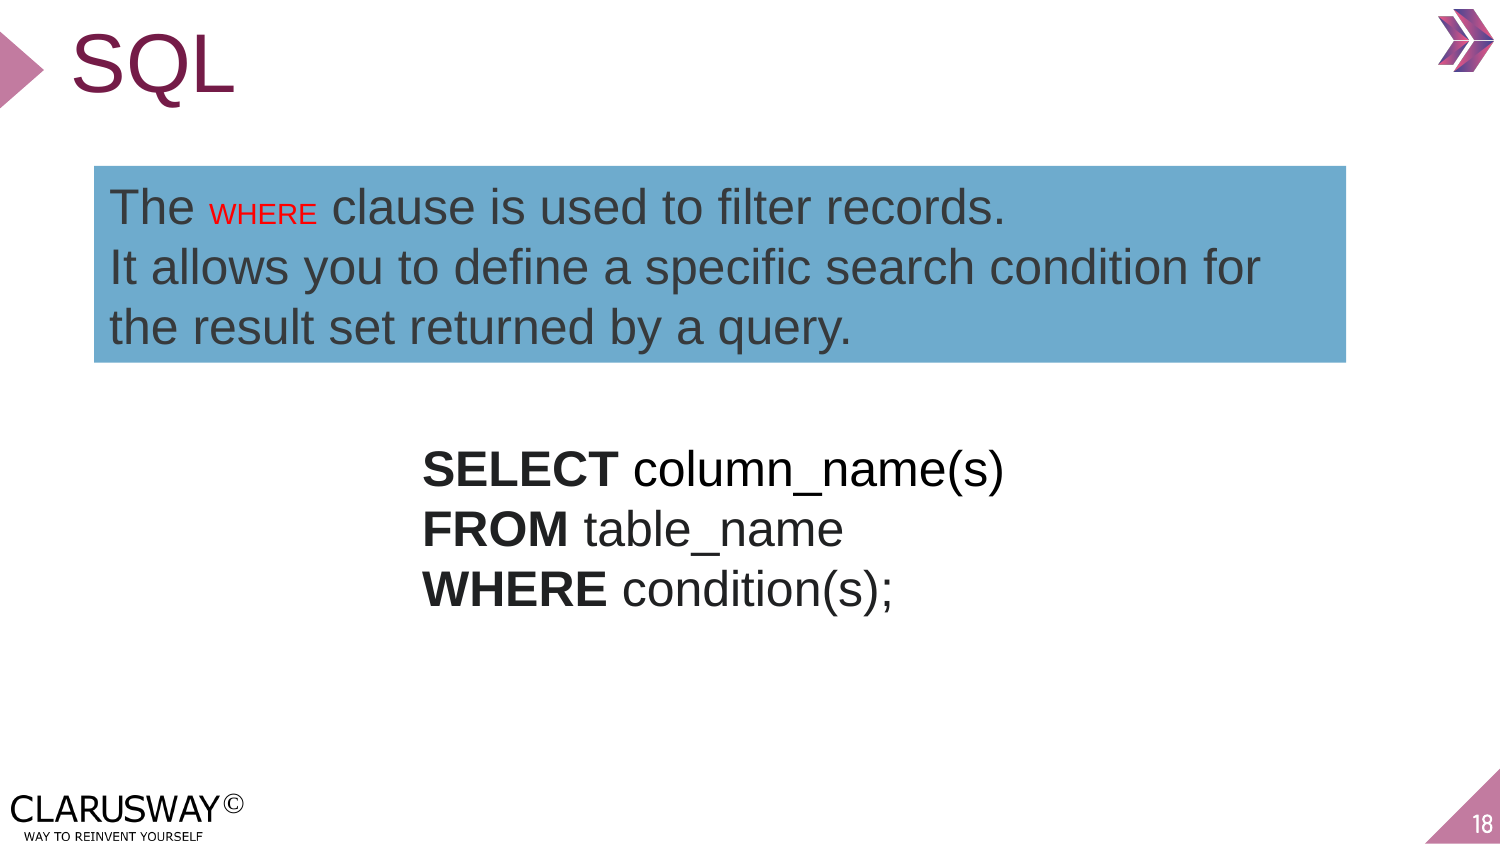

# SQL
The WHERE clause is used to filter records.
It allows you to define a specific search condition for the result set returned by a query.
SELECT column_name(s)
FROM table_name
WHERE condition(s);
18